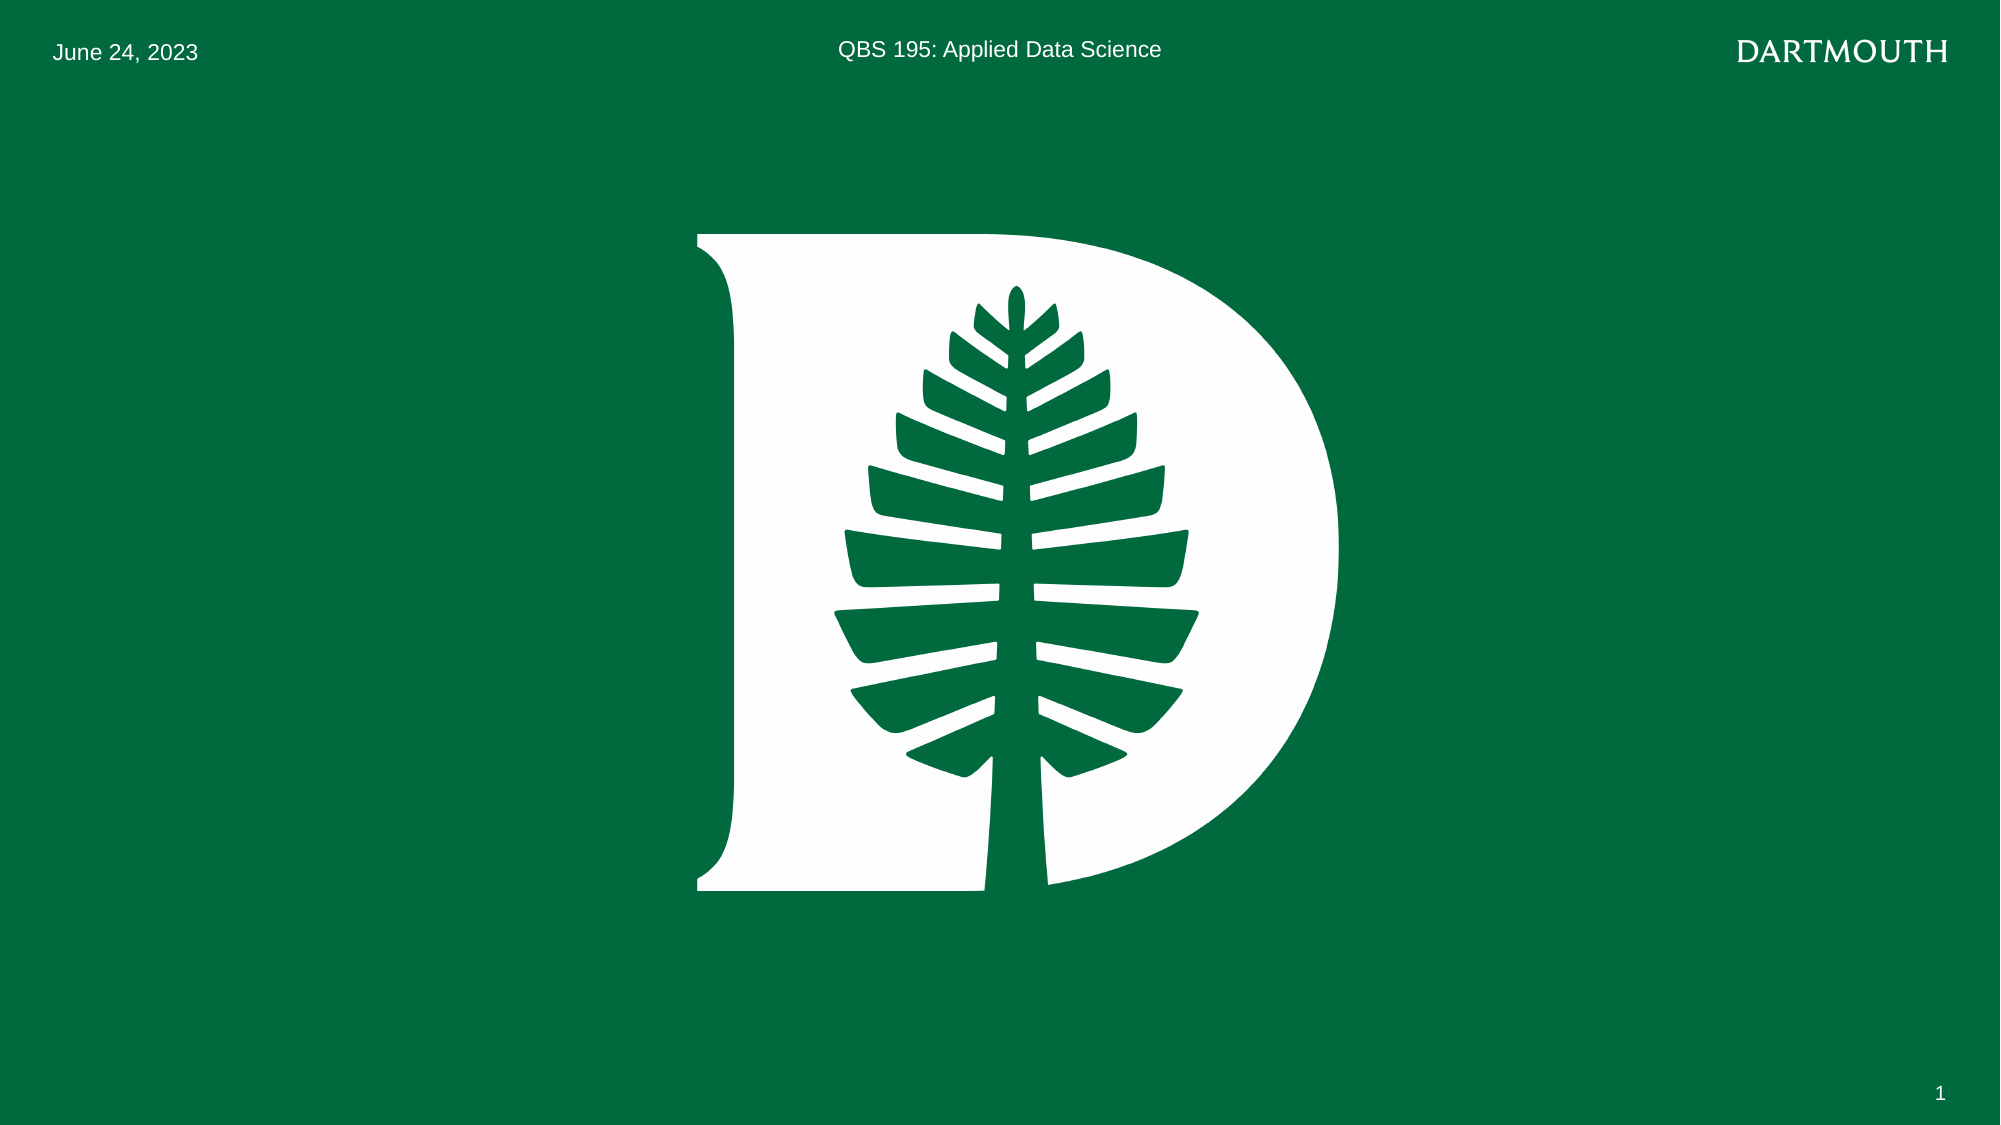

June 24, 2023
QBS 195: Applied Data Science
1